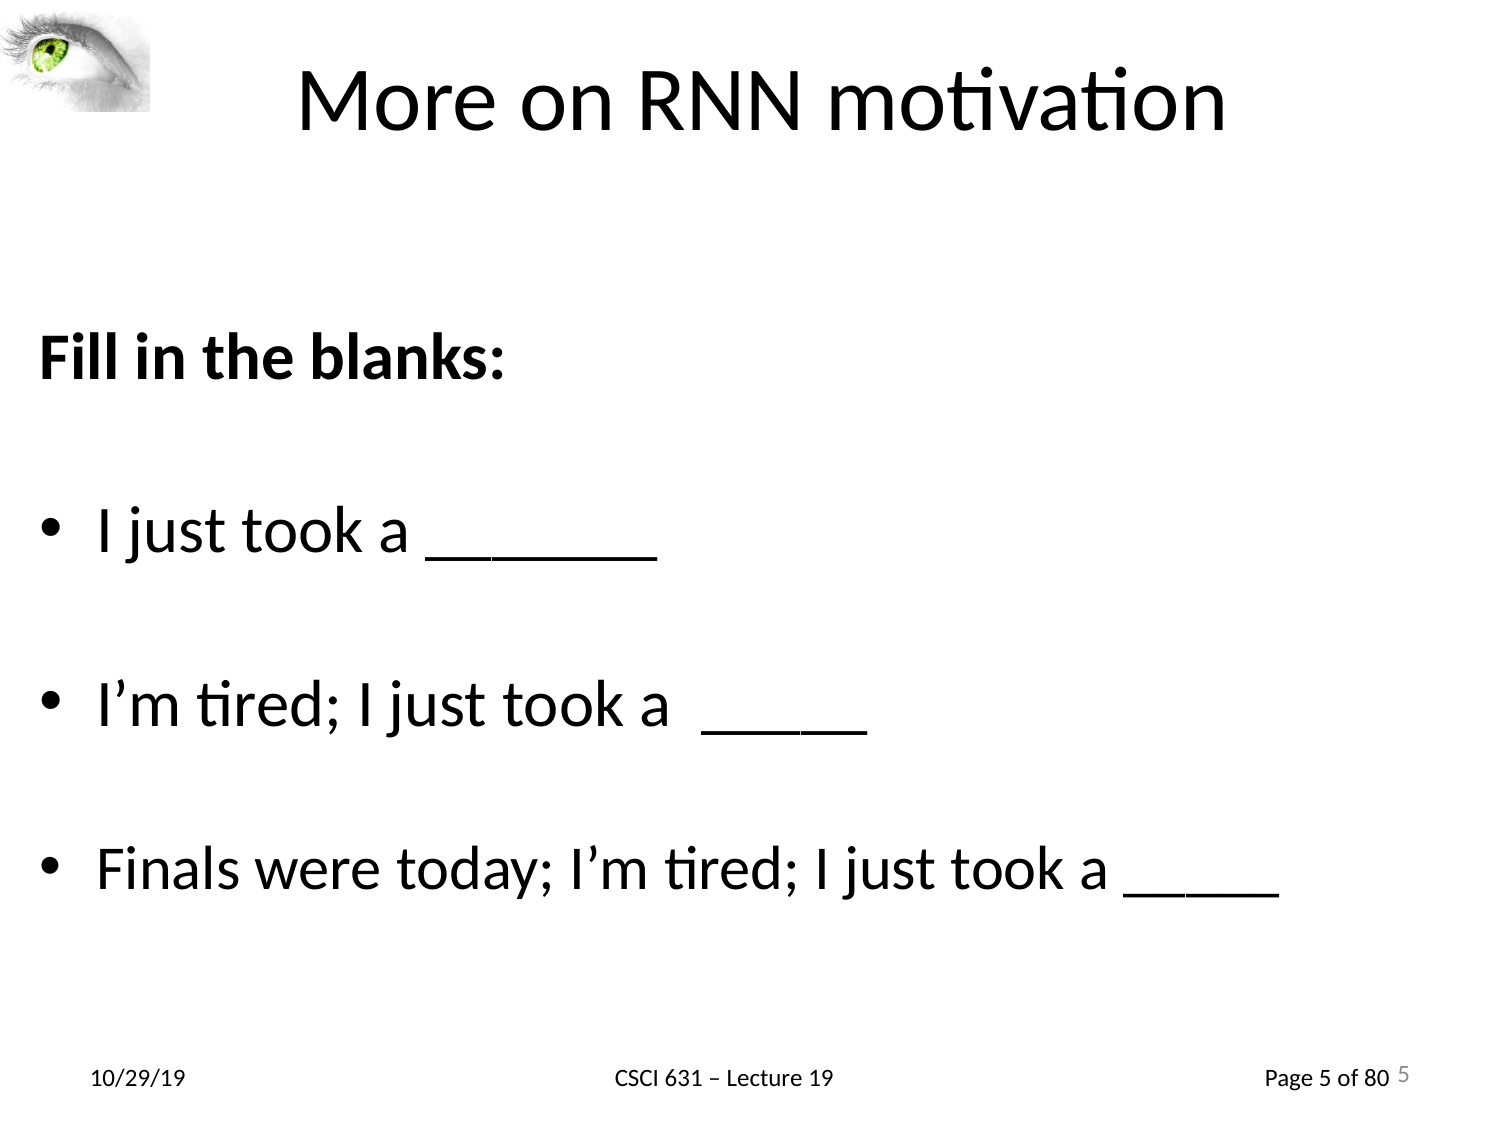

5
# More on RNN motivation
Fill in the blanks:
I just took a _______
I’m tired; I just took a  _____
Finals were today; I’m tired; I just took a _____